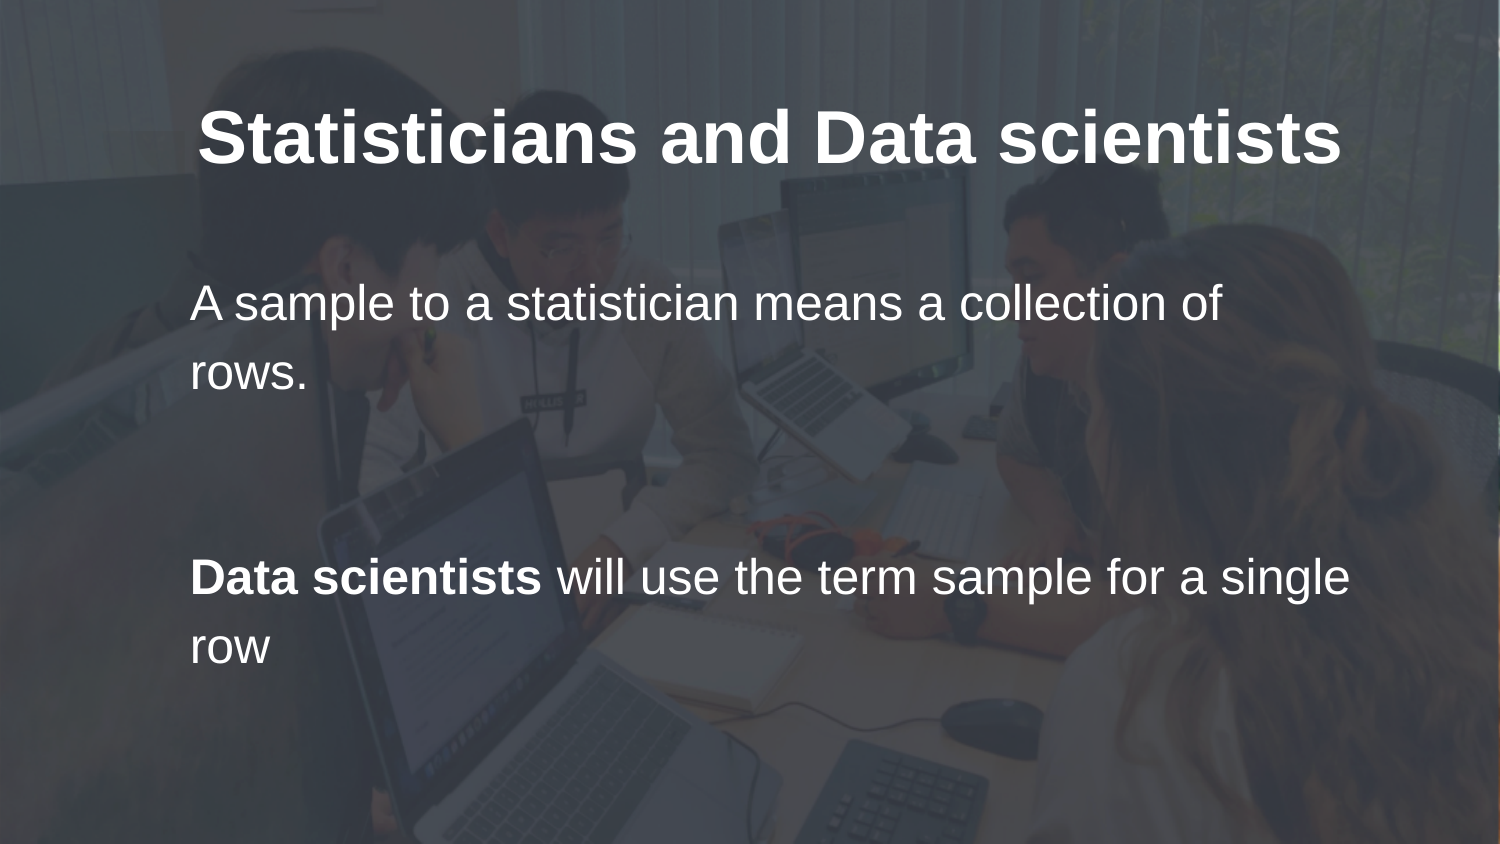

# Statisticians and Data scientists
A sample to a statistician means a collection of rows.

Data scientists will use the term sample for a single row